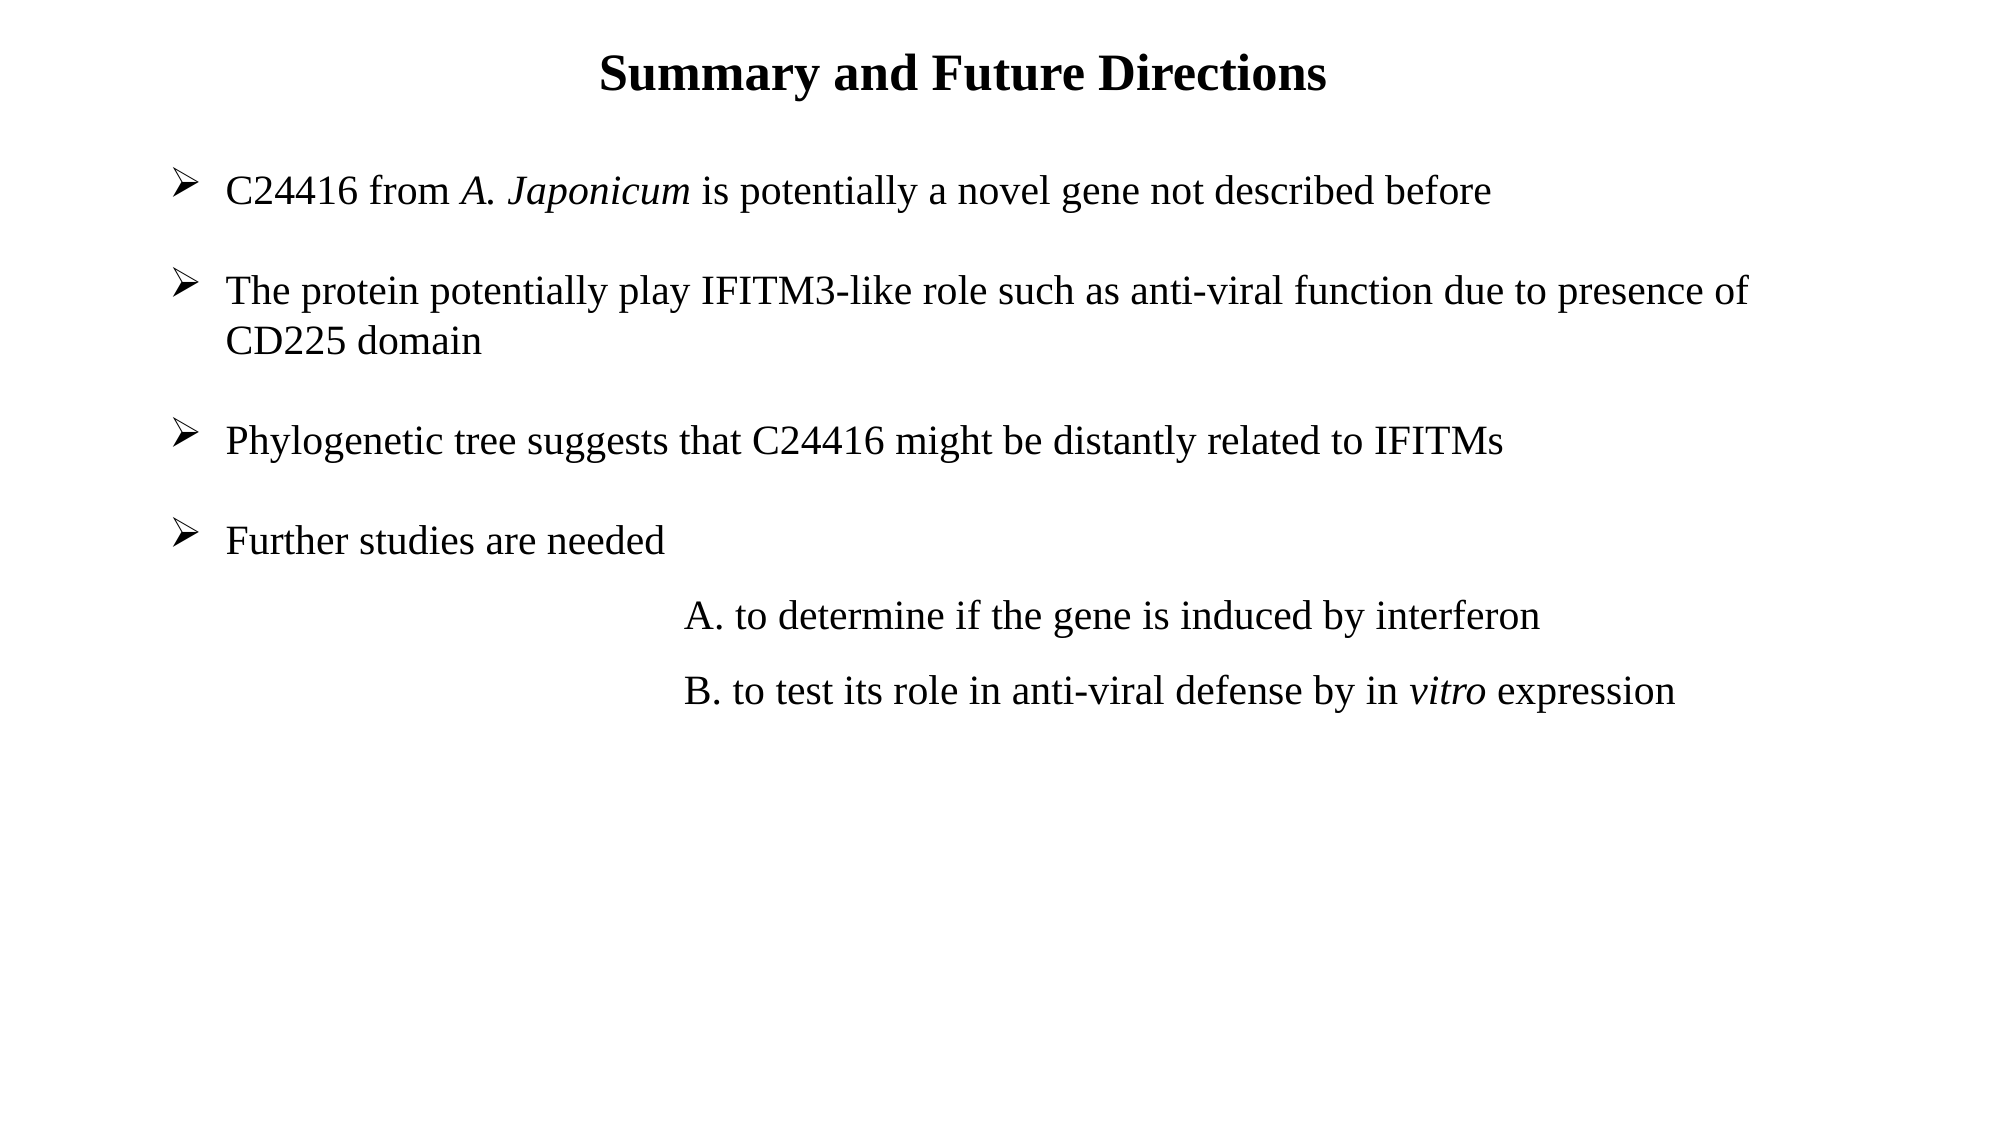

# Summary and Future Directions
C24416 from A. Japonicum is potentially a novel gene not described before

The protein potentially play IFITM3-like role such as anti-viral function due to presence of CD225 domain

Phylogenetic tree suggests that C24416 might be distantly related to IFITMs

Further studies are needed
                                                 A. to determine if the gene is induced by interferon
                                                 B. to test its role in anti-viral defense by in vitro expression